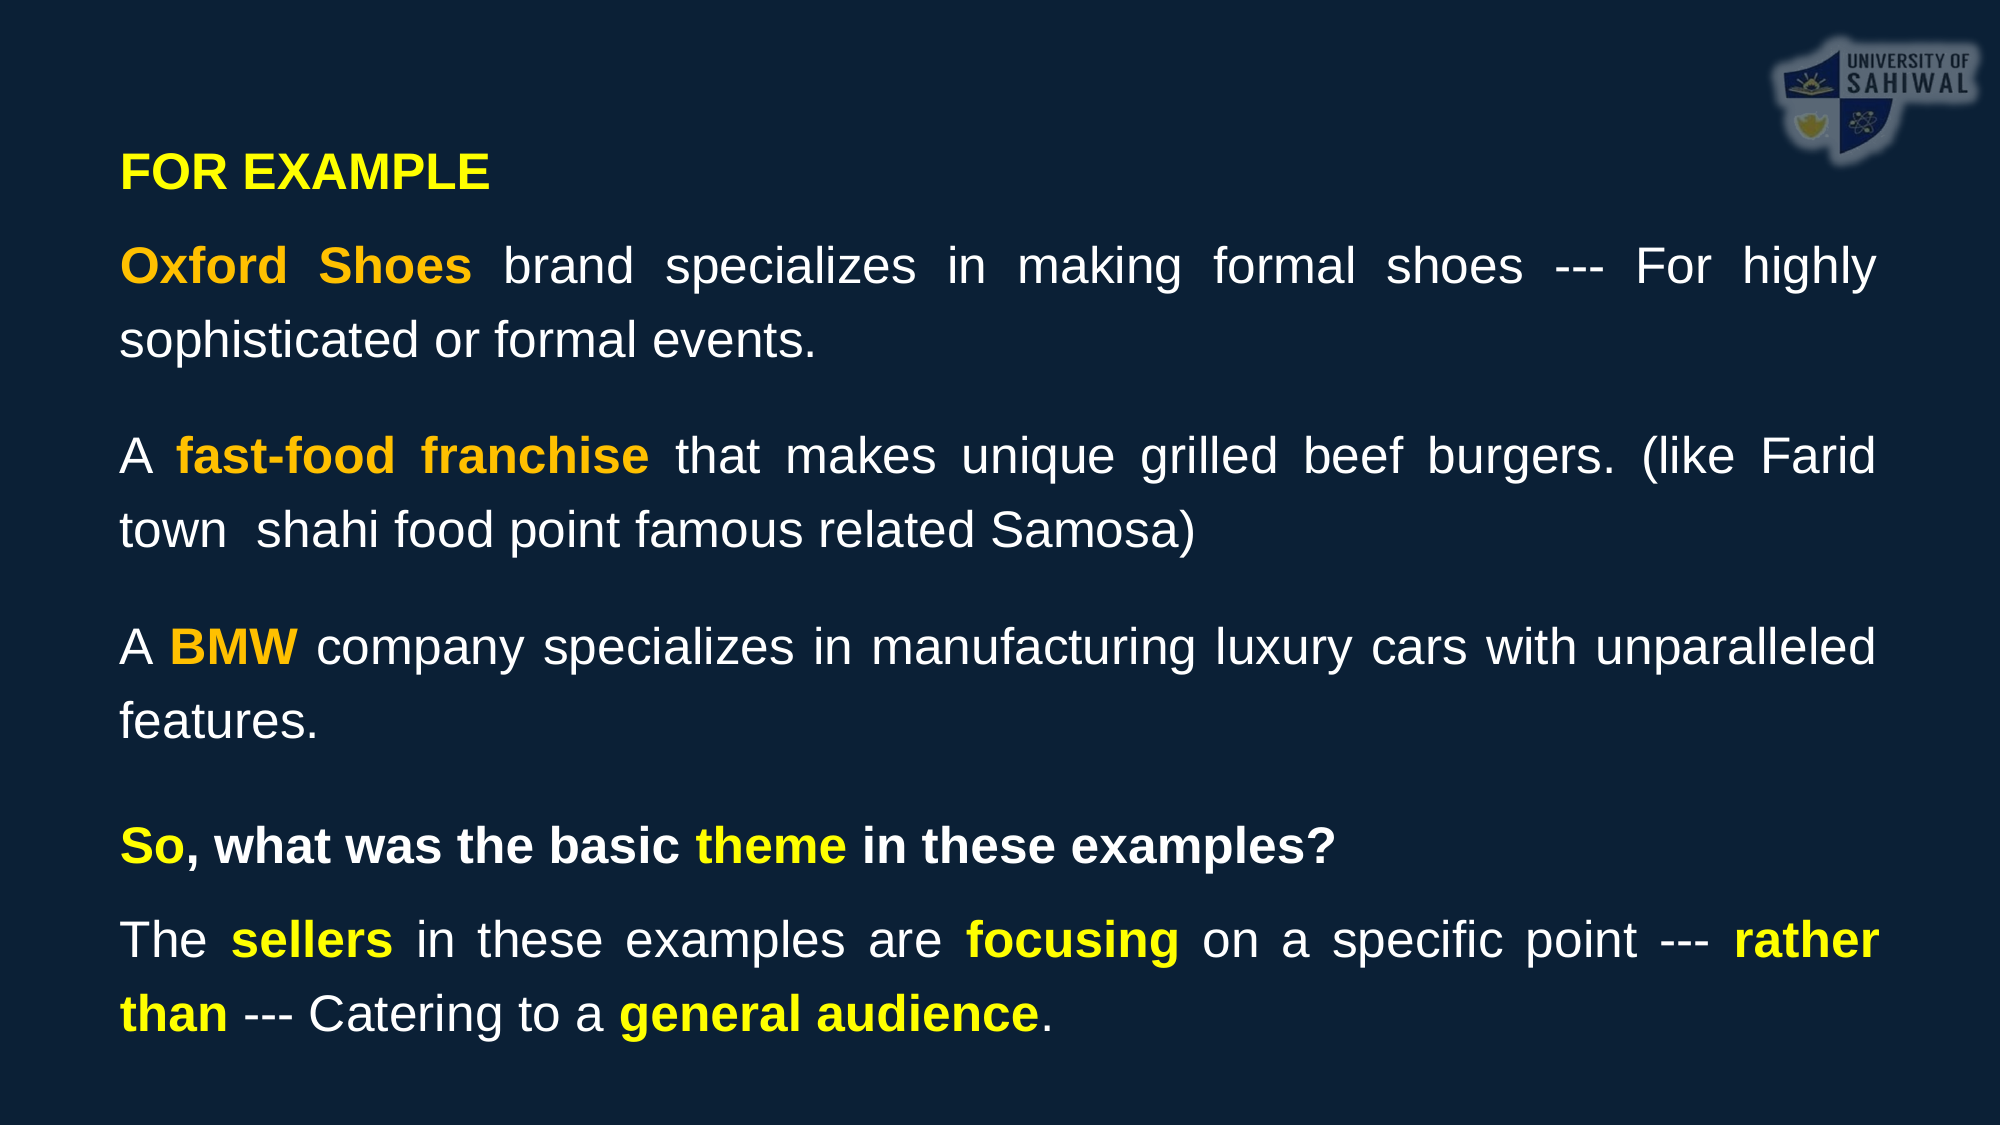

FOR EXAMPLE
Oxford Shoes brand specializes in making formal shoes --- For highly sophisticated or formal events.

A fast-food franchise that makes unique grilled beef burgers. (like Farid town  shahi food point famous related Samosa)

A BMW company specializes in manufacturing luxury cars with unparalleled features.

So, what was the basic theme in these examples?
The sellers in these examples are focusing on a specific point --- rather than --- Catering to a general audience.